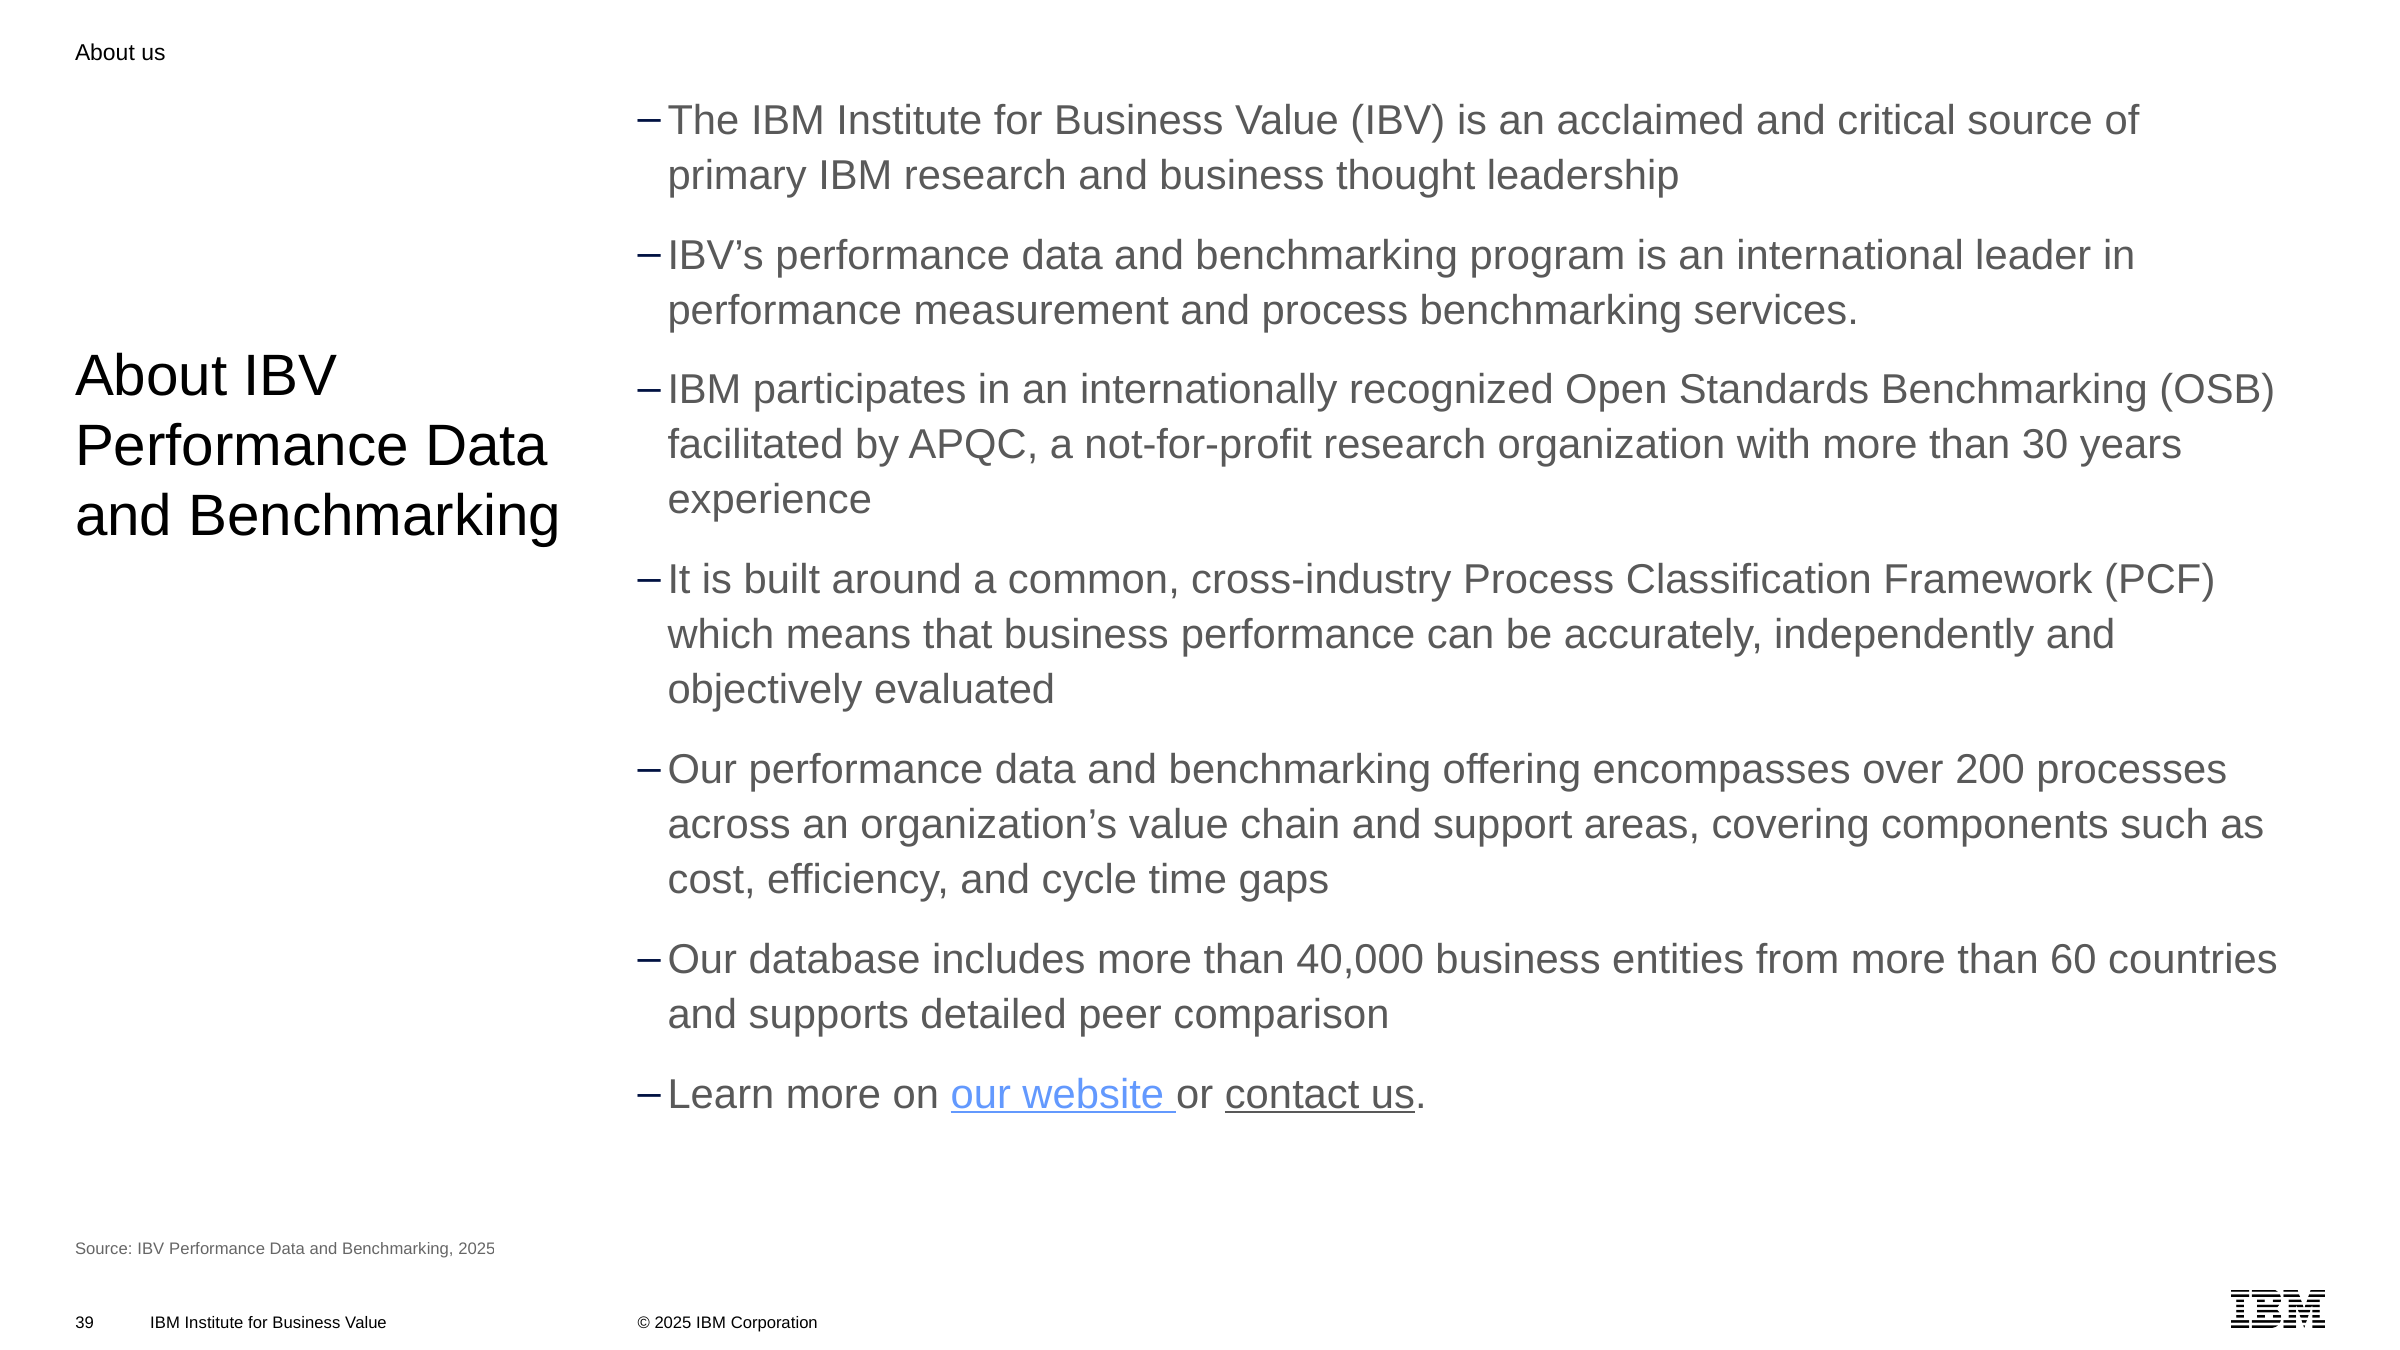

About us
The IBM Institute for Business Value (IBV) is an acclaimed and critical source of primary IBM research and business thought leadership
IBV’s performance data and benchmarking program is an international leader in performance measurement and process benchmarking services.
IBM participates in an internationally recognized Open Standards Benchmarking (OSB) facilitated by APQC, a not-for-profit research organization with more than 30 years experience
It is built around a common, cross-industry Process Classification Framework (PCF) which means that business performance can be accurately, independently and objectively evaluated
Our performance data and benchmarking offering encompasses over 200 processes across an organization’s value chain and support areas, covering components such as cost, efficiency, and cycle time gaps
Our database includes more than 40,000 business entities from more than 60 countries and supports detailed peer comparison
Learn more on our website or contact us.

# About IBV Performance Data and Benchmarking
Source: IBV Performance Data and Benchmarking, 2025